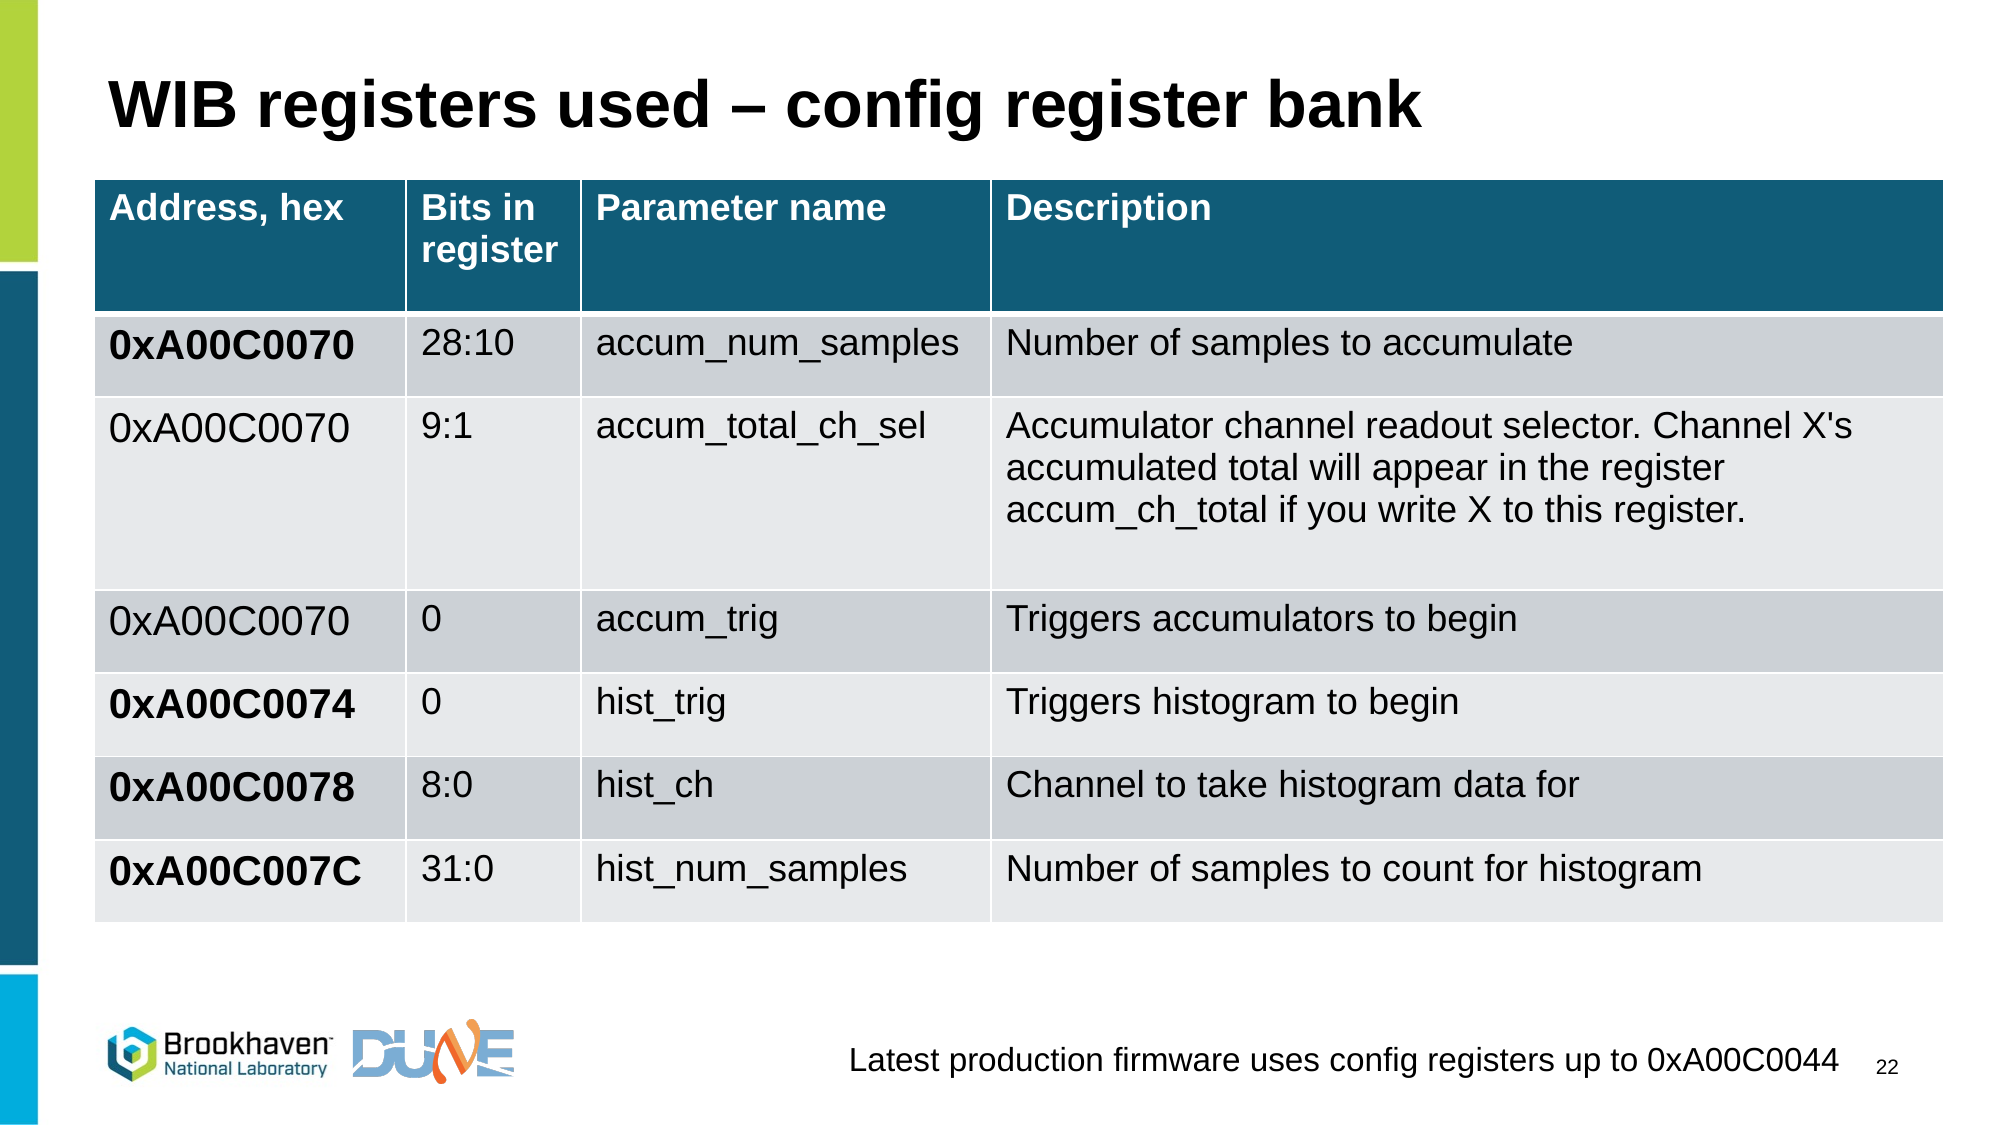

# WIB registers used – config register bank
0xA00C0078: Histogram channel to analyze, lemo_io_0 output selector
0xA00C007C: Histogram # samples

| Address, hex | Bits in register | Parameter name | Description |
| --- | --- | --- | --- |
| 0xA00C0070 | 28:10 | accum\_num\_samples | Number of samples to accumulate |
| 0xA00C0070 | 9:1 | accum\_total\_ch\_sel | Accumulator channel readout selector. Channel X's accumulated total will appear in the register accum\_ch\_total if you write X to this register. |
| 0xA00C0070 | 0 | accum\_trig | Triggers accumulators to begin |
| 0xA00C0074 | 0 | hist\_trig | Triggers histogram to begin |
| 0xA00C0078 | 8:0 | hist\_ch | Channel to take histogram data for |
| 0xA00C007C | 31:0 | hist\_num\_samples | Number of samples to count for histogram |
Latest production firmware uses config registers up to 0xA00C0044
22